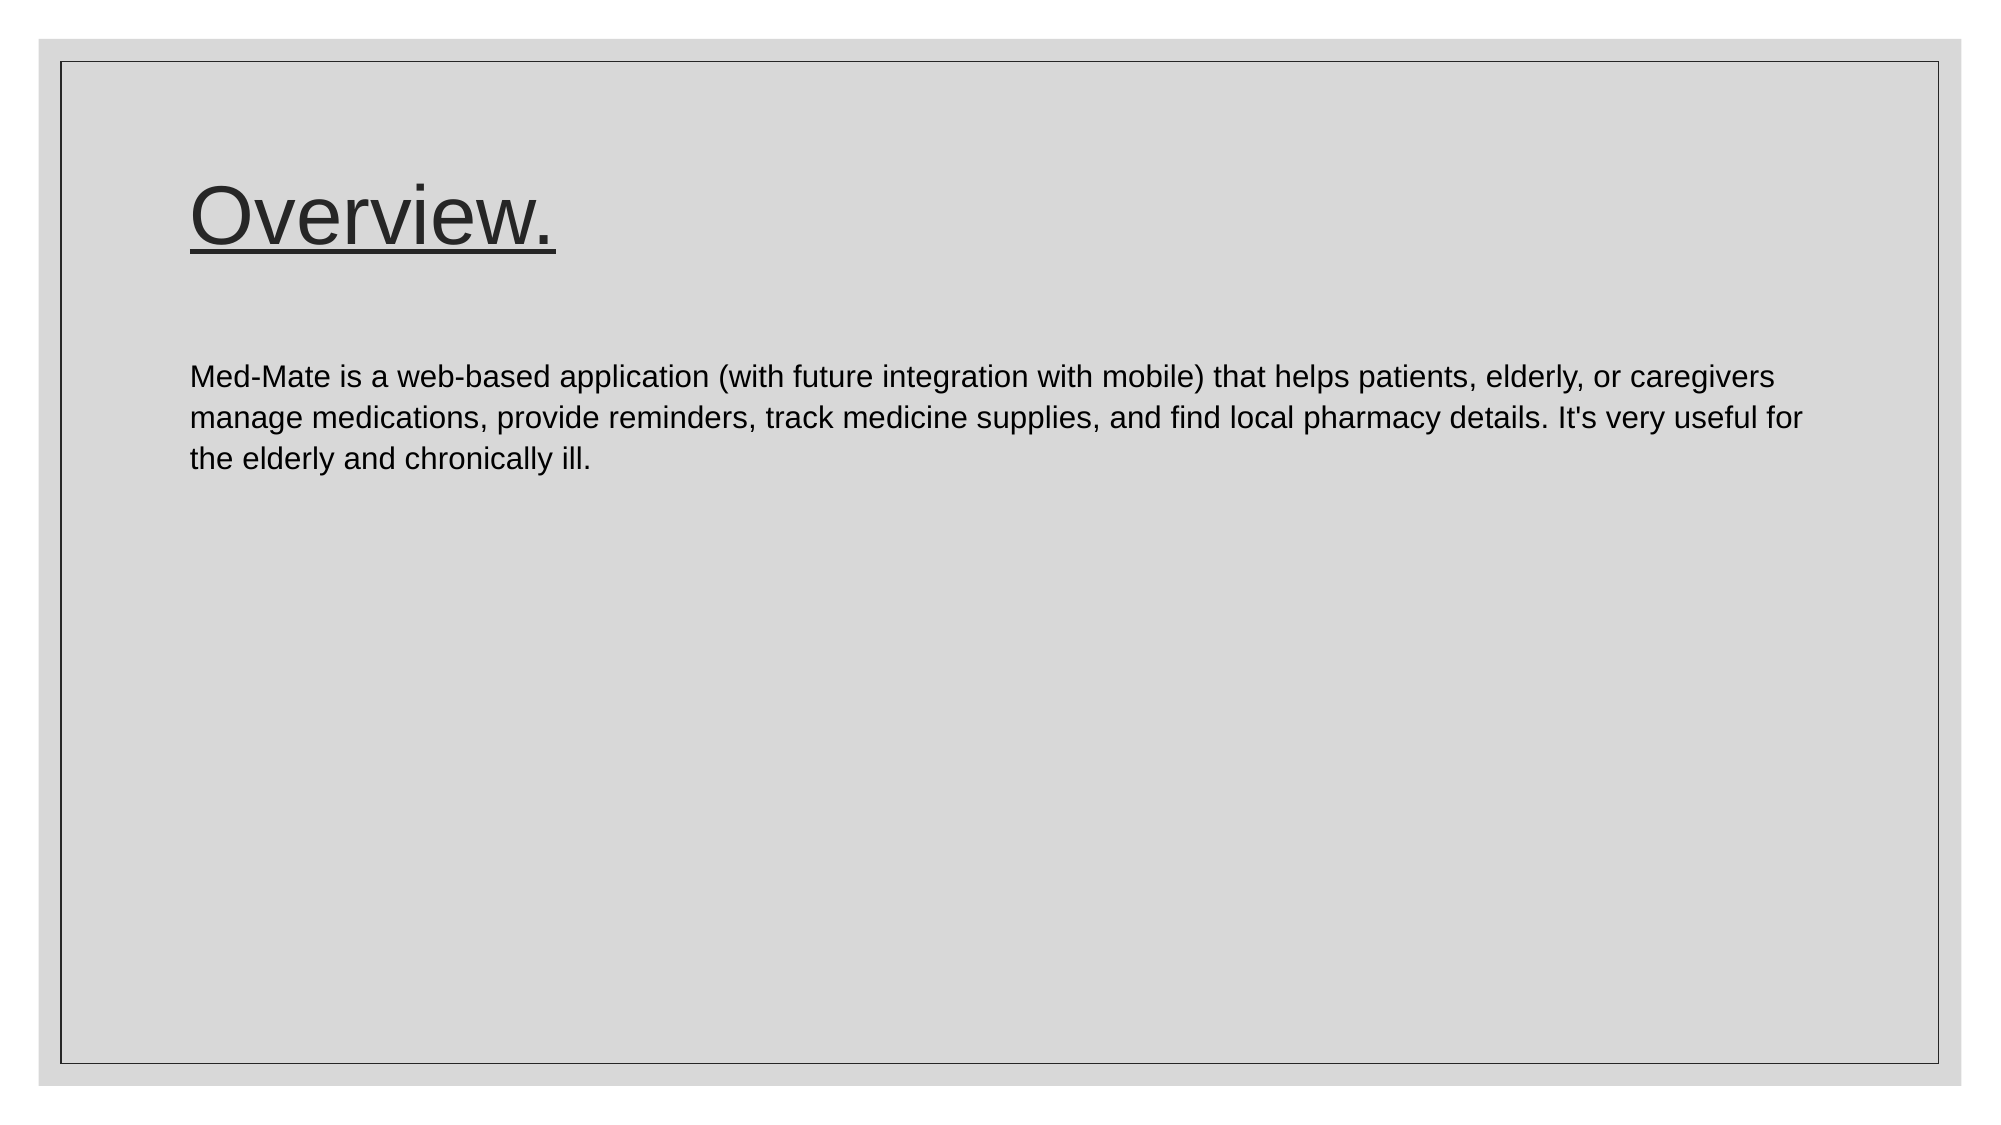

# Overview.
Med-Mate is a web-based application (with future integration with mobile) that helps patients, elderly, or caregivers manage medications, provide reminders, track medicine supplies, and find local pharmacy details. It's very useful for the elderly and chronically ill.